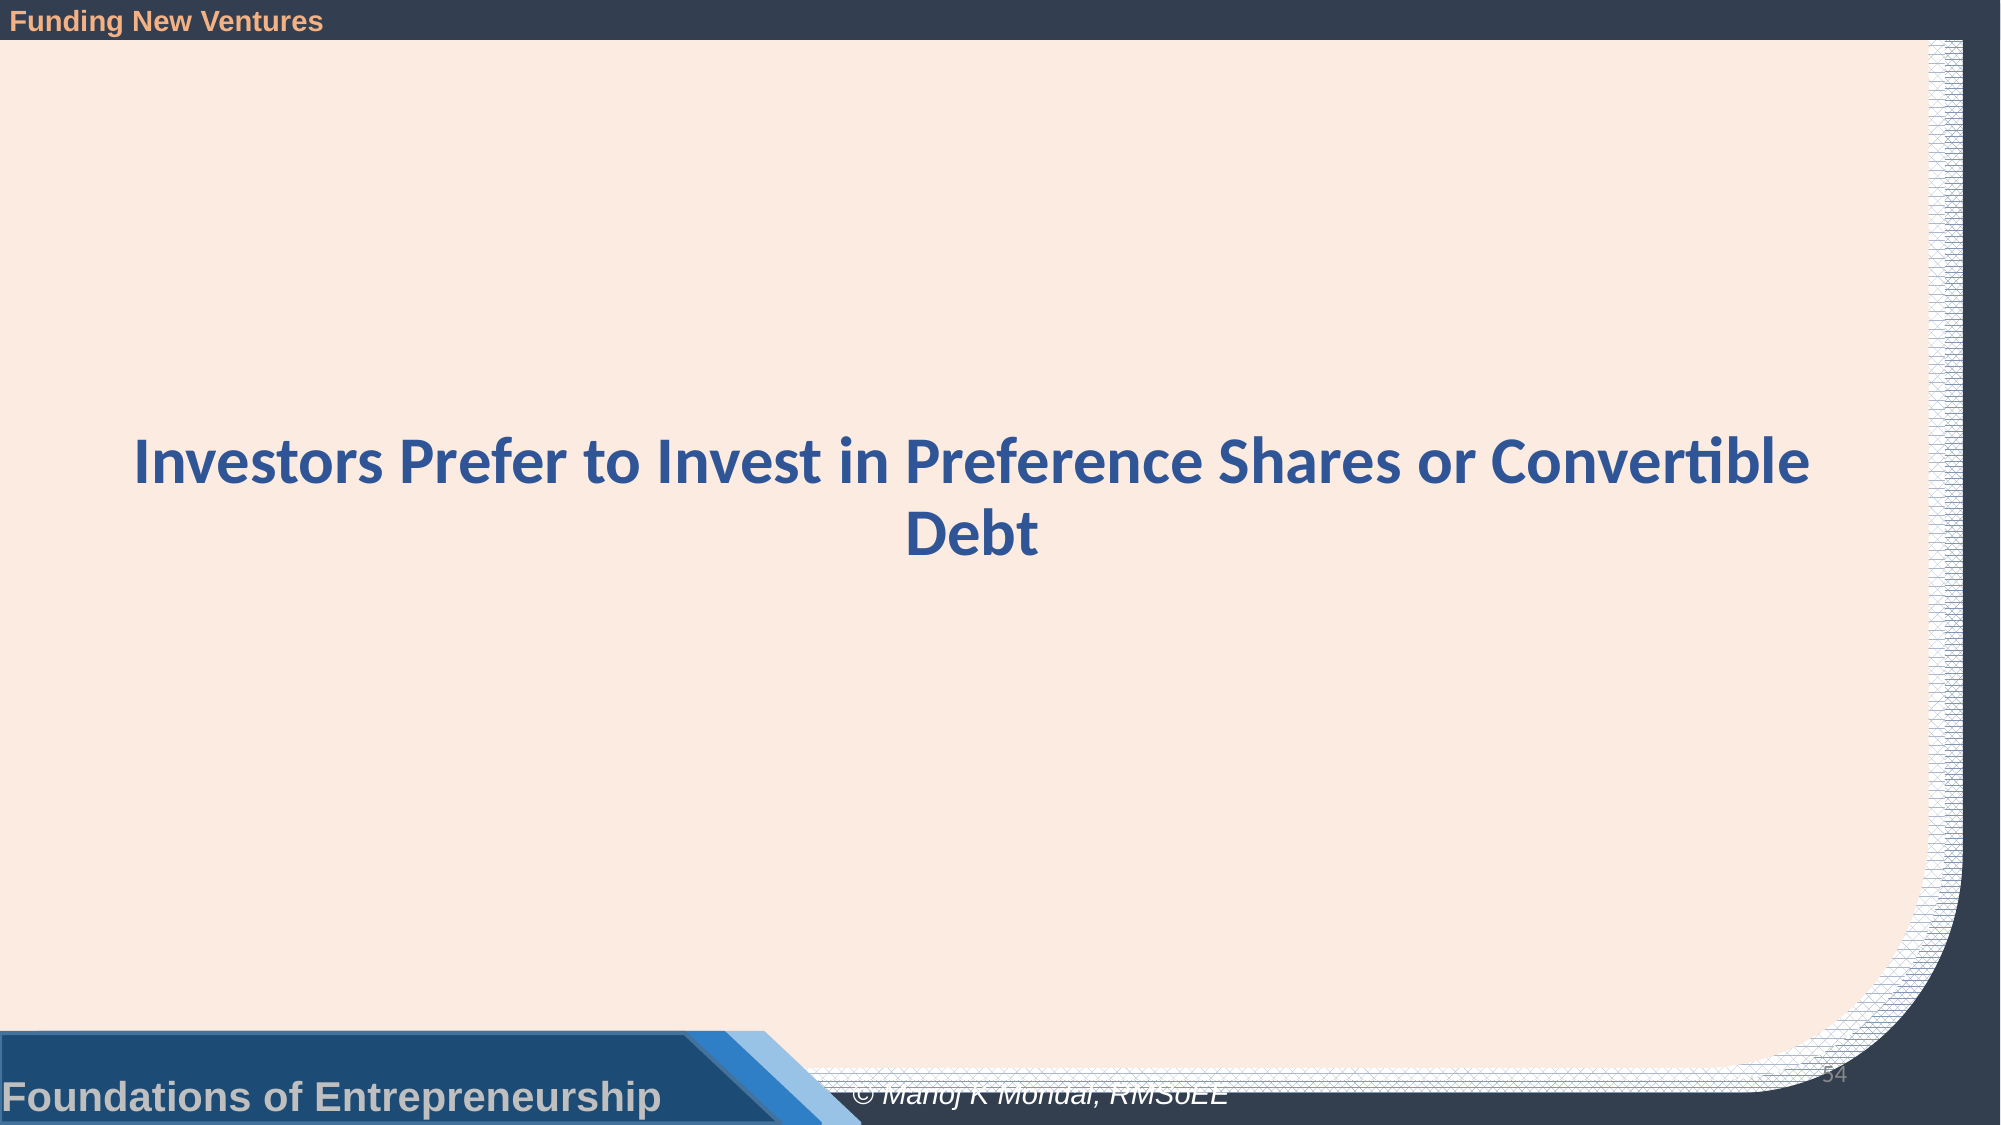

# Investors Prefer to Invest in Preference Shares or Convertible Debt
54